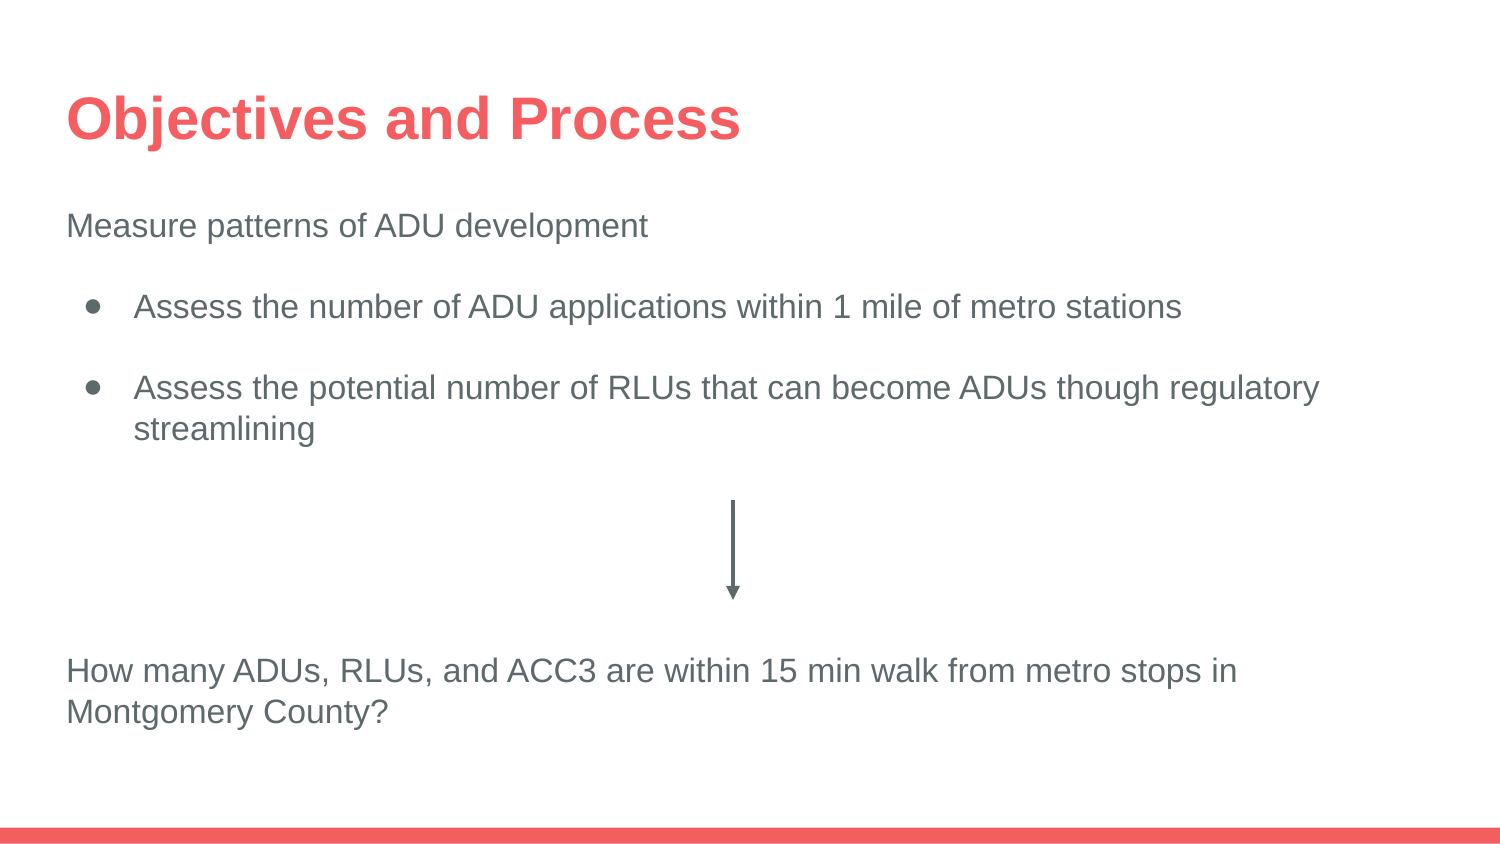

# Objectives and Process
Measure patterns of ADU development

Assess the number of ADU applications within 1 mile of metro stations

Assess the potential number of RLUs that can become ADUs though regulatory streamlining

How many ADUs, RLUs, and ACC3 are within 15 min walk from metro stops in Montgomery County?